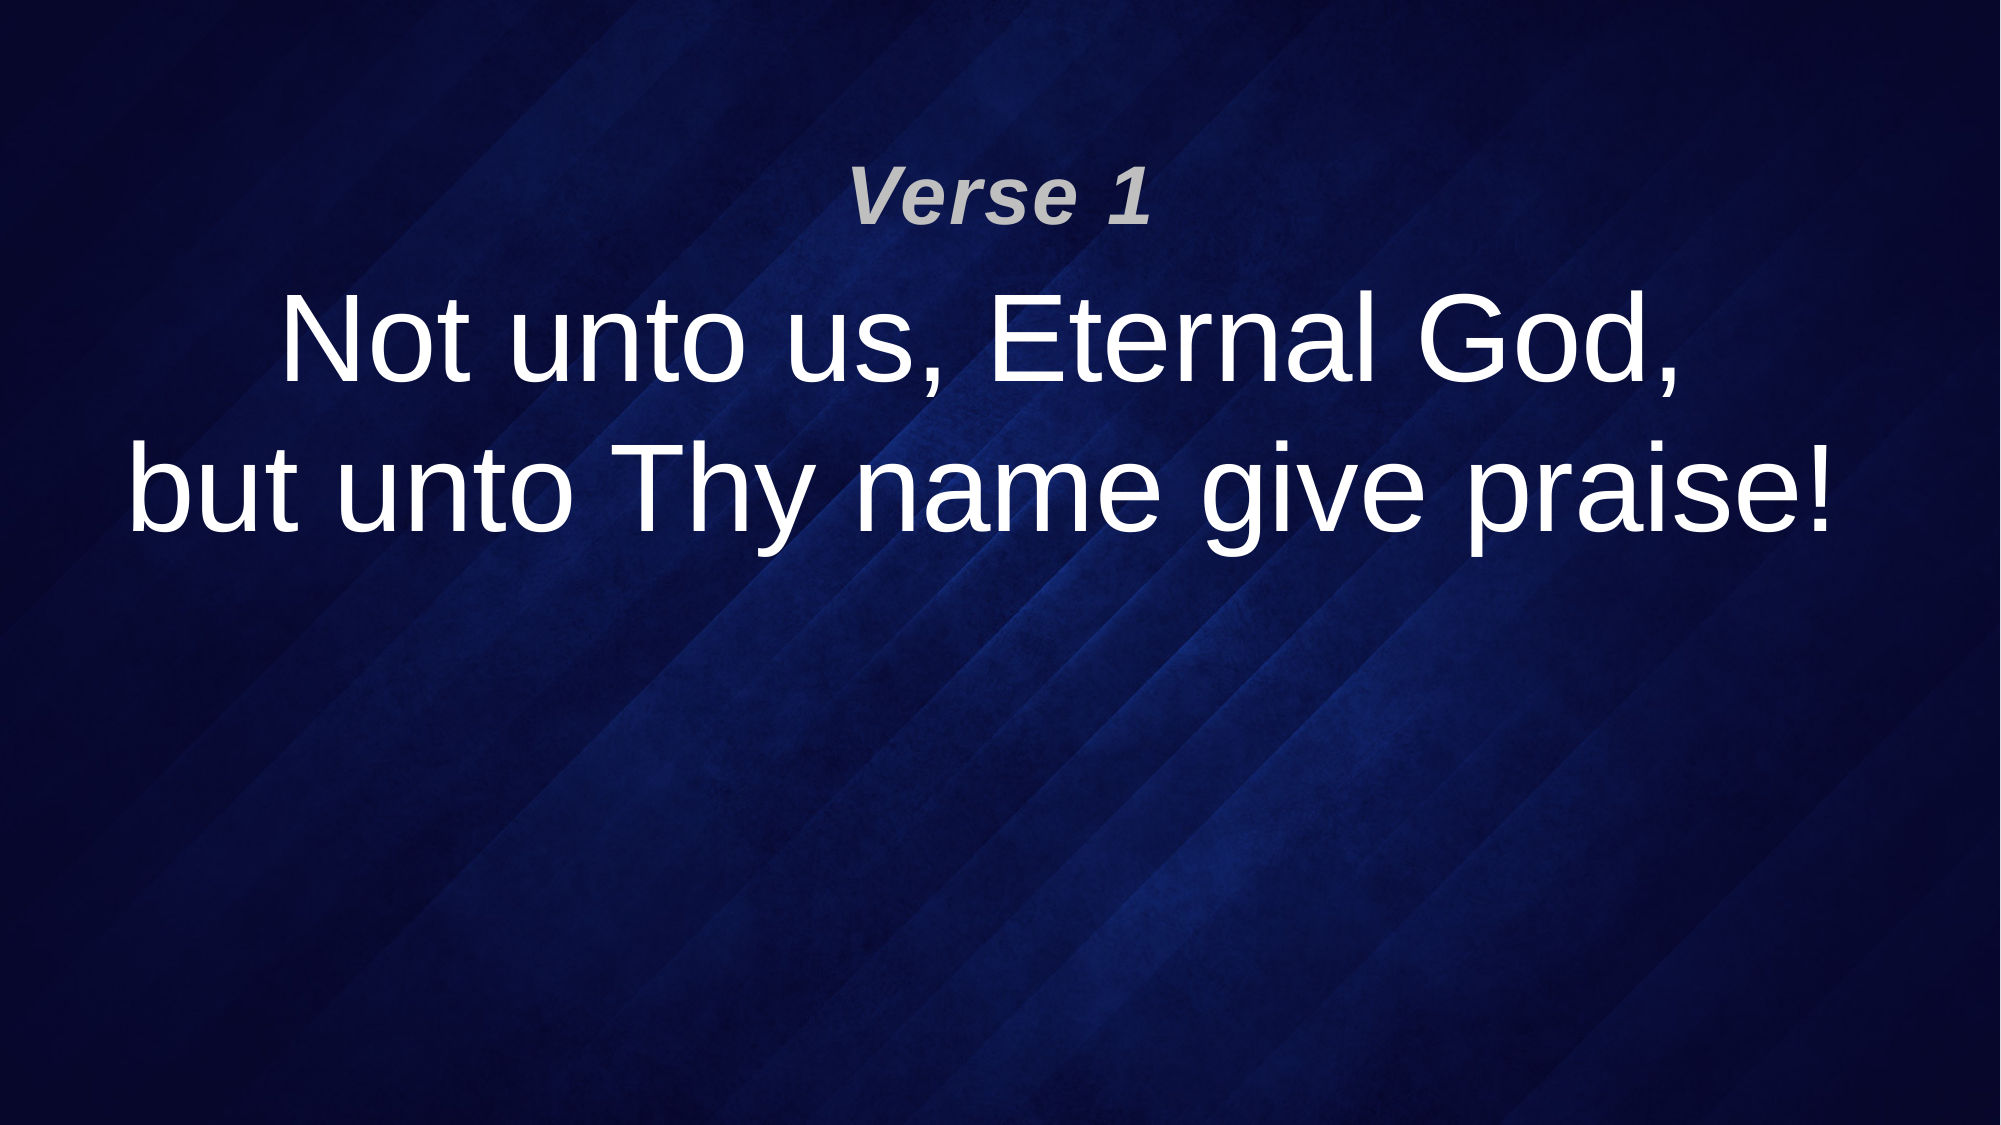

Verse 1
# Not unto us, Eternal God, but unto Thy name give praise!